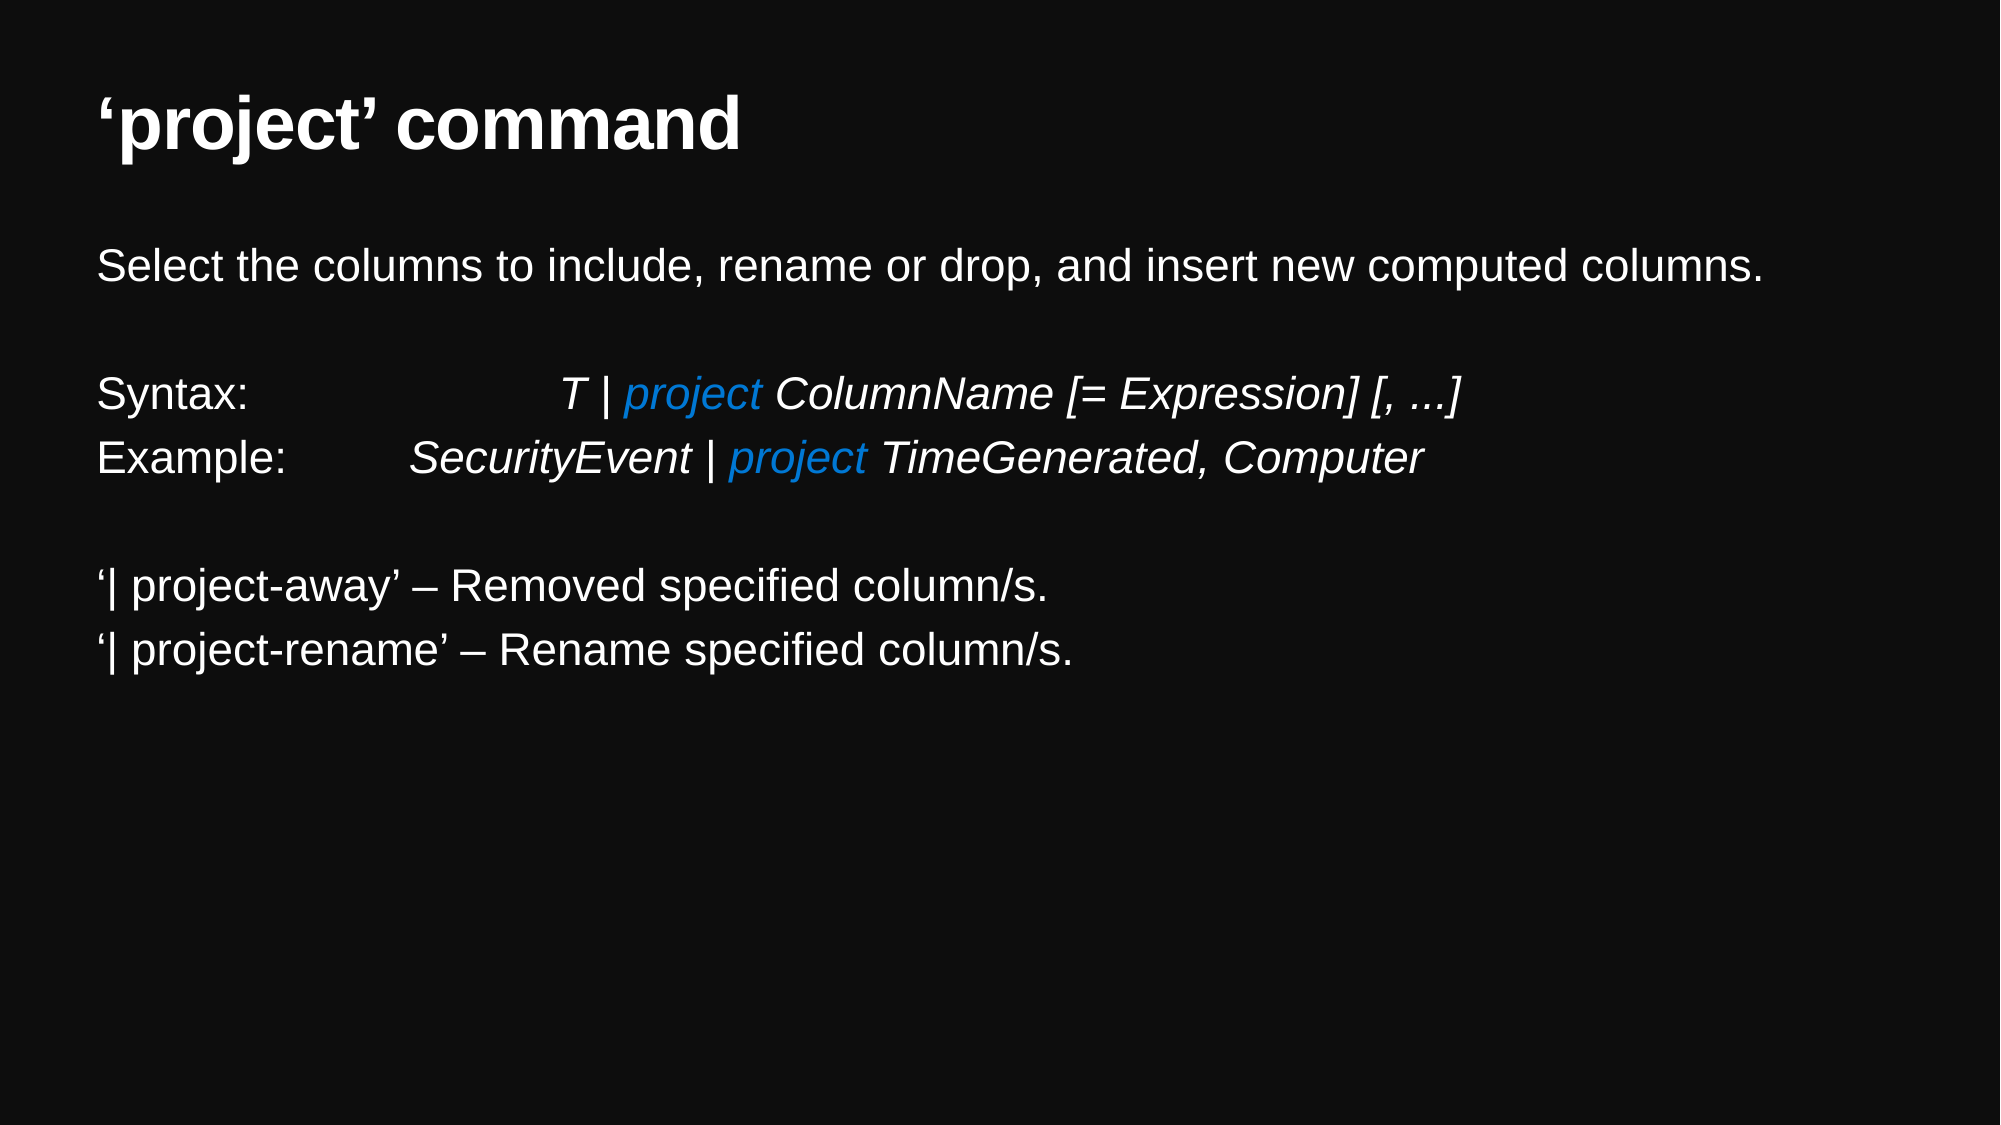

# ‘project’ command
Select the columns to include, rename or drop, and insert new computed columns.

Syntax: 		 T | project ColumnName [= Expression] [, ...]
Example: 	 SecurityEvent | project TimeGenerated, Computer

‘| project-away’ – Removed specified column/s.
‘| project-rename’ – Rename specified column/s.